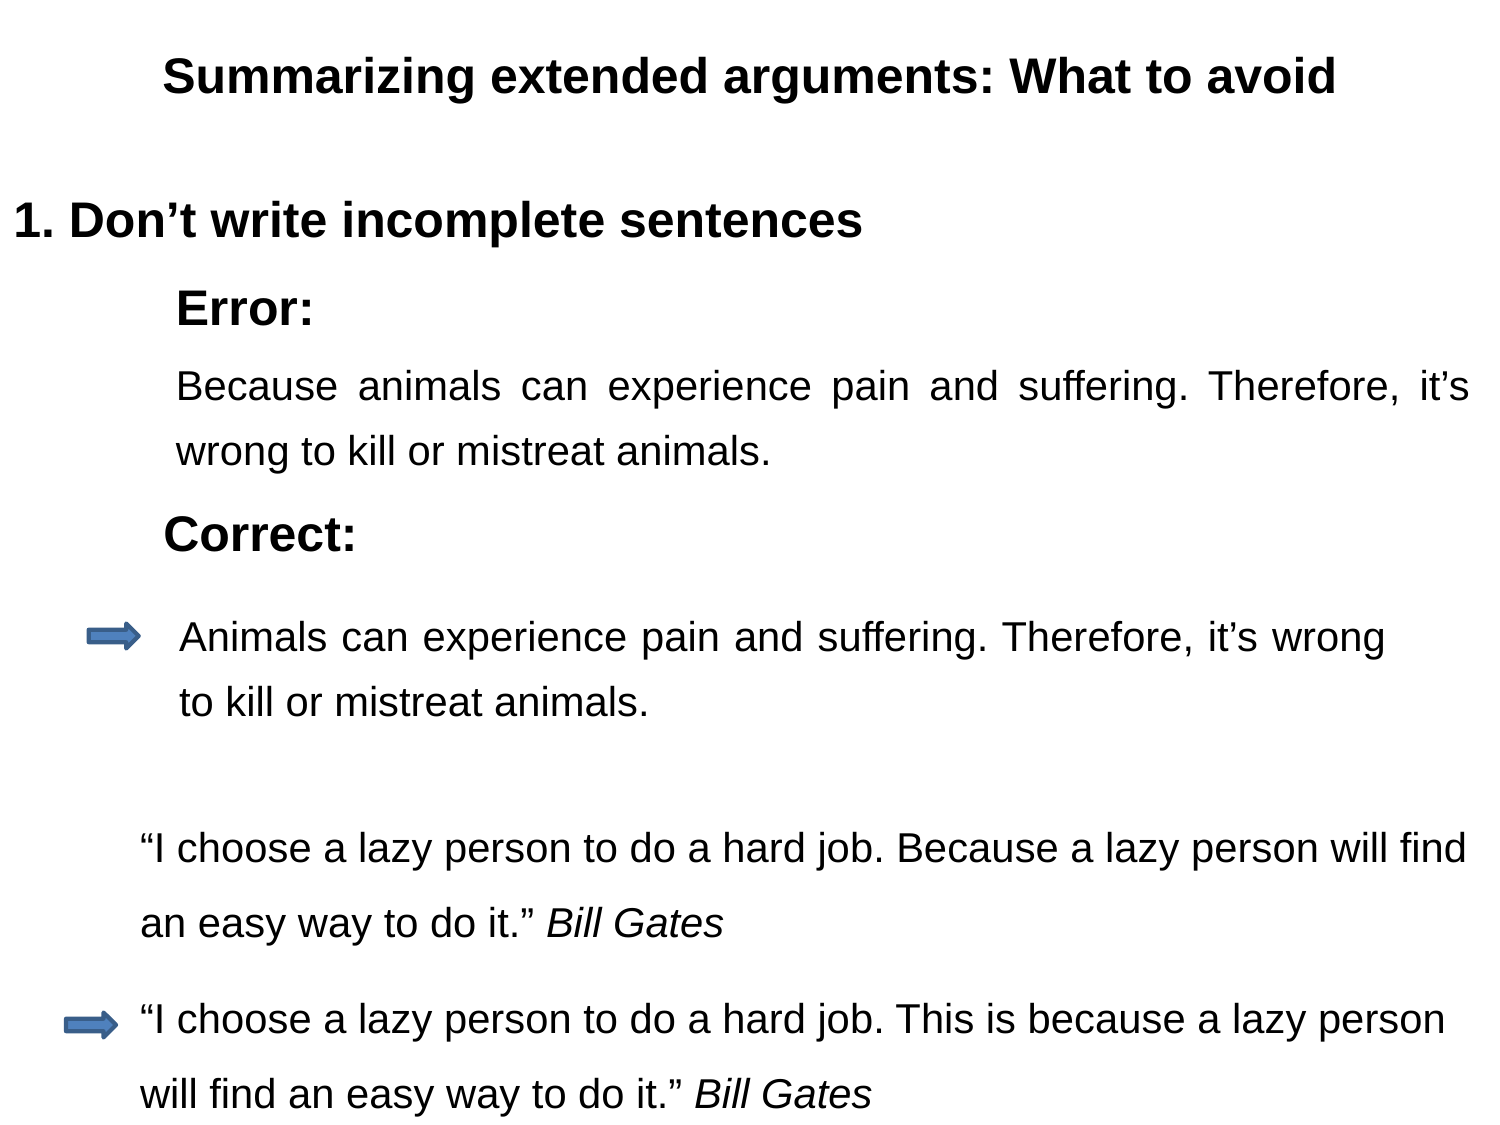

# Summarizing extended arguments: What to avoid
1. Don’t write incomplete sentences
	Error:
	Because animals can experience pain and suffering. Therefore, it’s wrong to kill or mistreat animals.
Correct:
Animals can experience pain and suffering. Therefore, it’s wrong to kill or mistreat animals.

“I choose a lazy person to do a hard job. Because a lazy person will find an easy way to do it.” Bill Gates
“I choose a lazy person to do a hard job. This is because a lazy person will find an easy way to do it.” Bill Gates